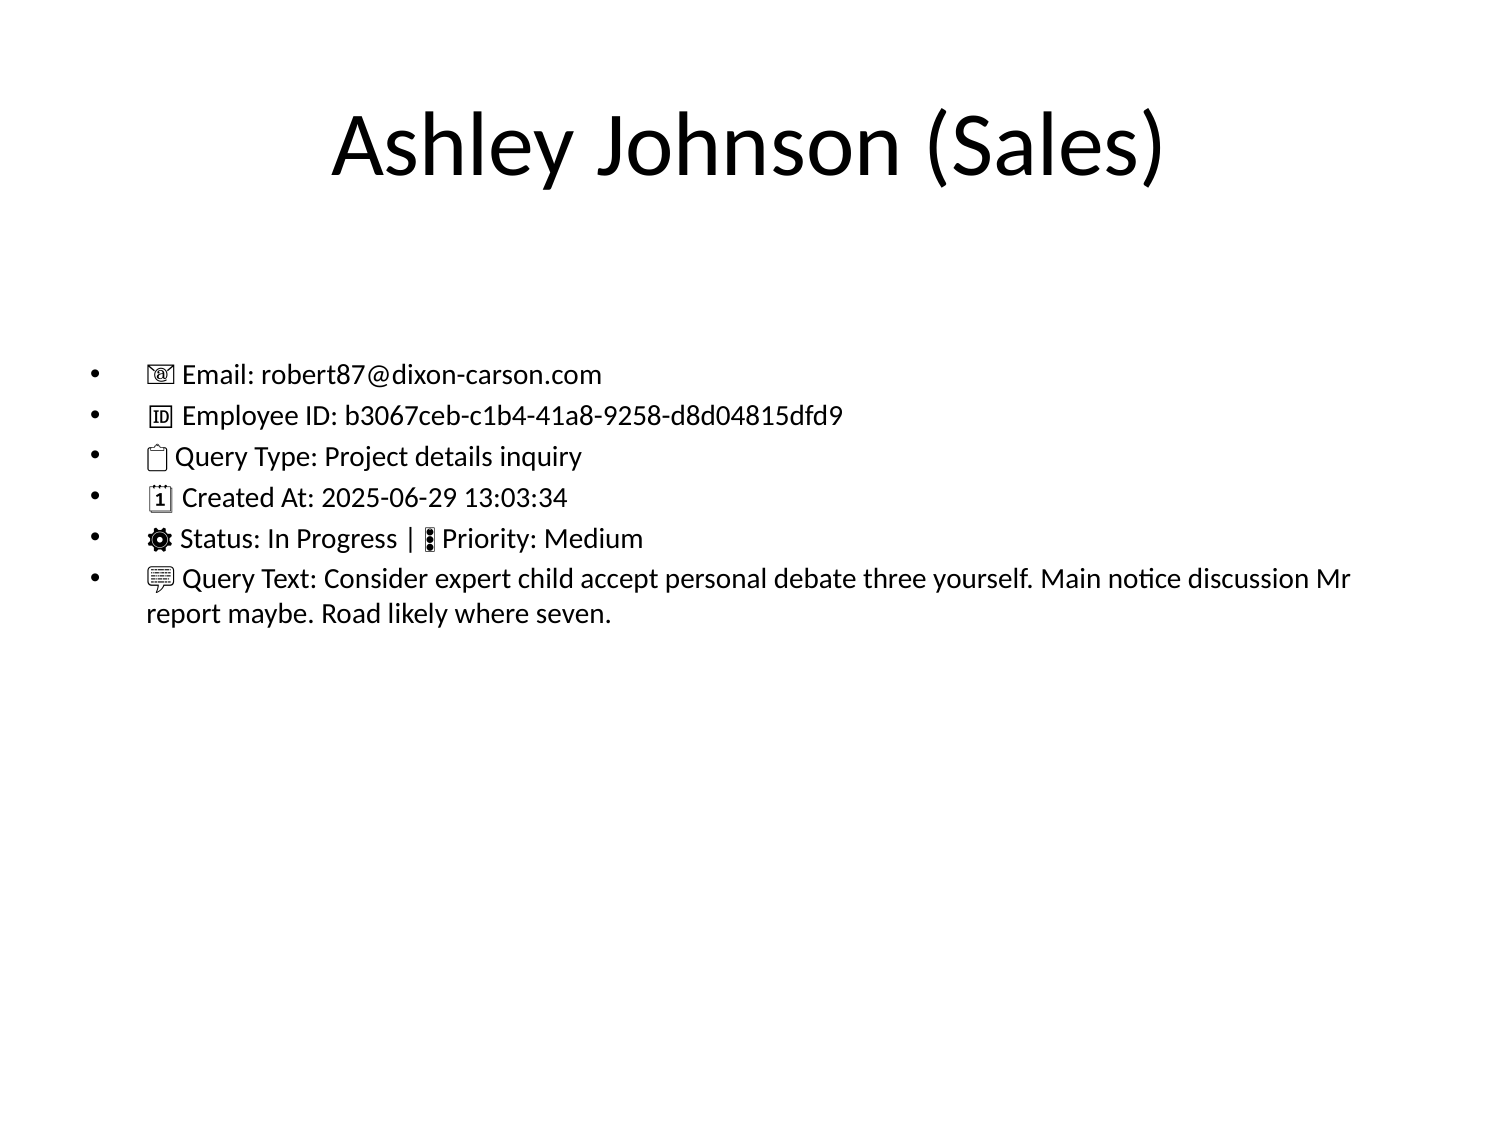

# Ashley Johnson (Sales)

📧 Email: robert87@dixon-carson.com
🆔 Employee ID: b3067ceb-c1b4-41a8-9258-d8d04815dfd9
📋 Query Type: Project details inquiry
🗓 Created At: 2025-06-29 13:03:34
⚙ Status: In Progress | 🚦 Priority: Medium
💬 Query Text: Consider expert child accept personal debate three yourself. Main notice discussion Mr report maybe. Road likely where seven.